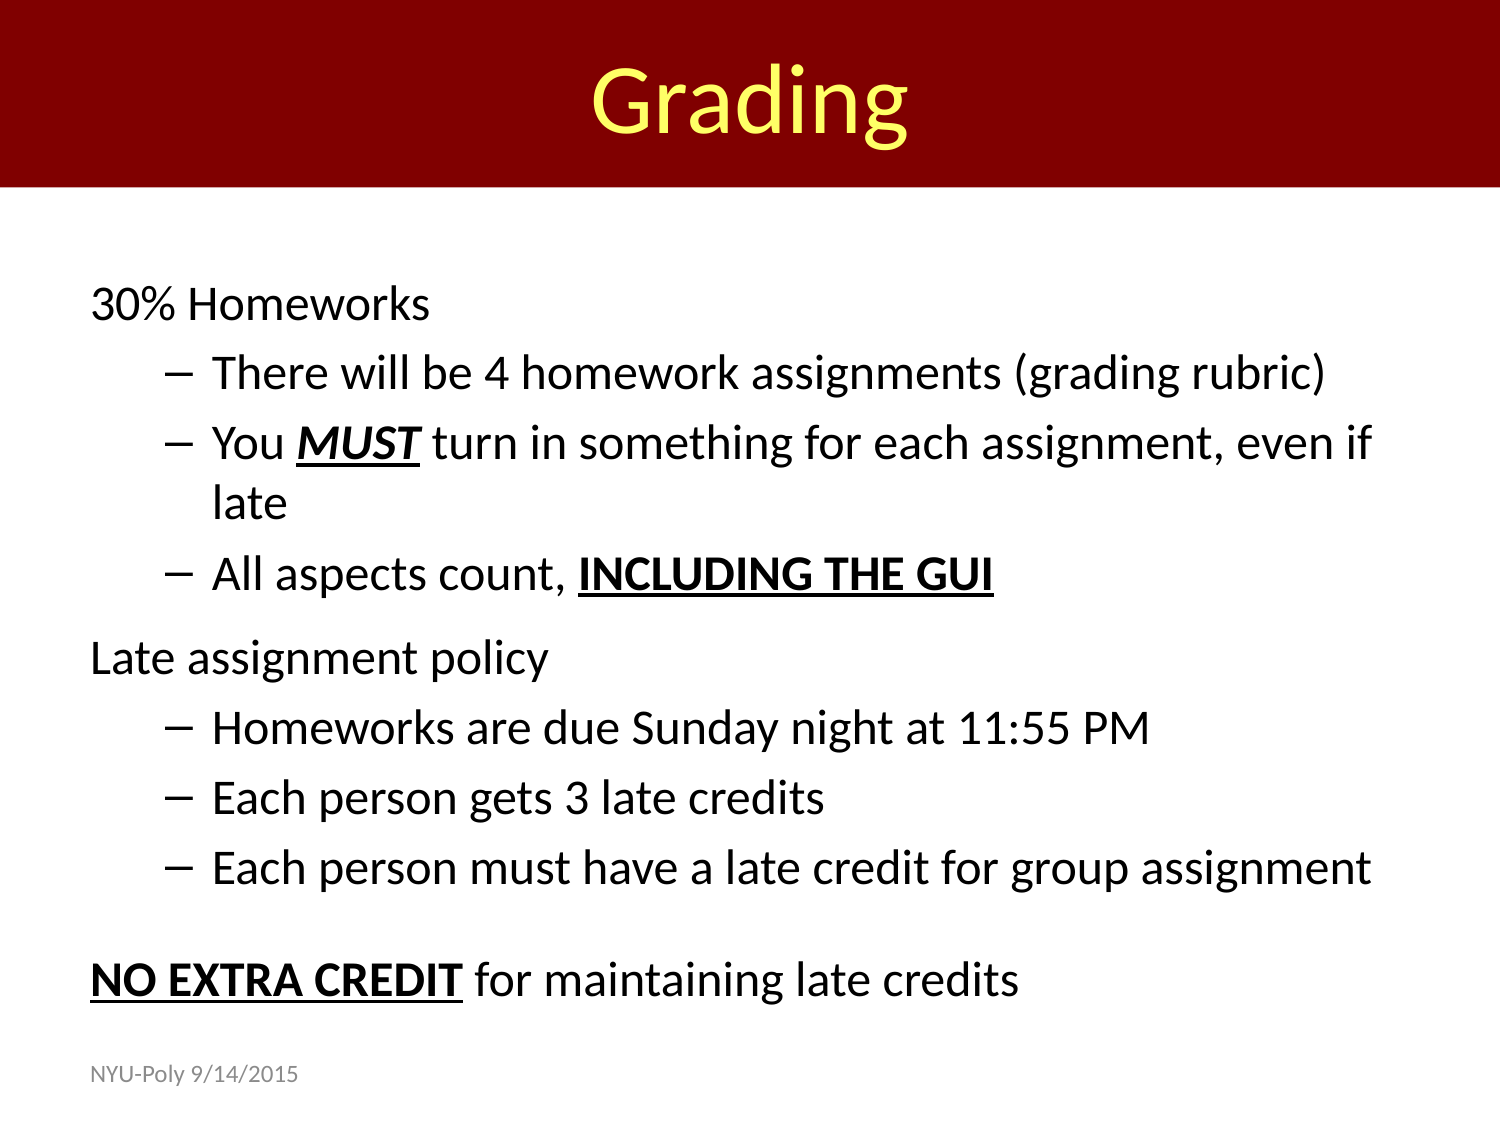

Grading
#
30% Homeworks
There will be 4 homework assignments (grading rubric)
You MUST turn in something for each assignment, even if late
All aspects count, INCLUDING THE GUI

Late assignment policy
Homeworks are due Sunday night at 11:55 PM
Each person gets 3 late credits
Each person must have a late credit for group assignment

NO EXTRA CREDIT for maintaining late credits
NYU-Poly 9/14/2015